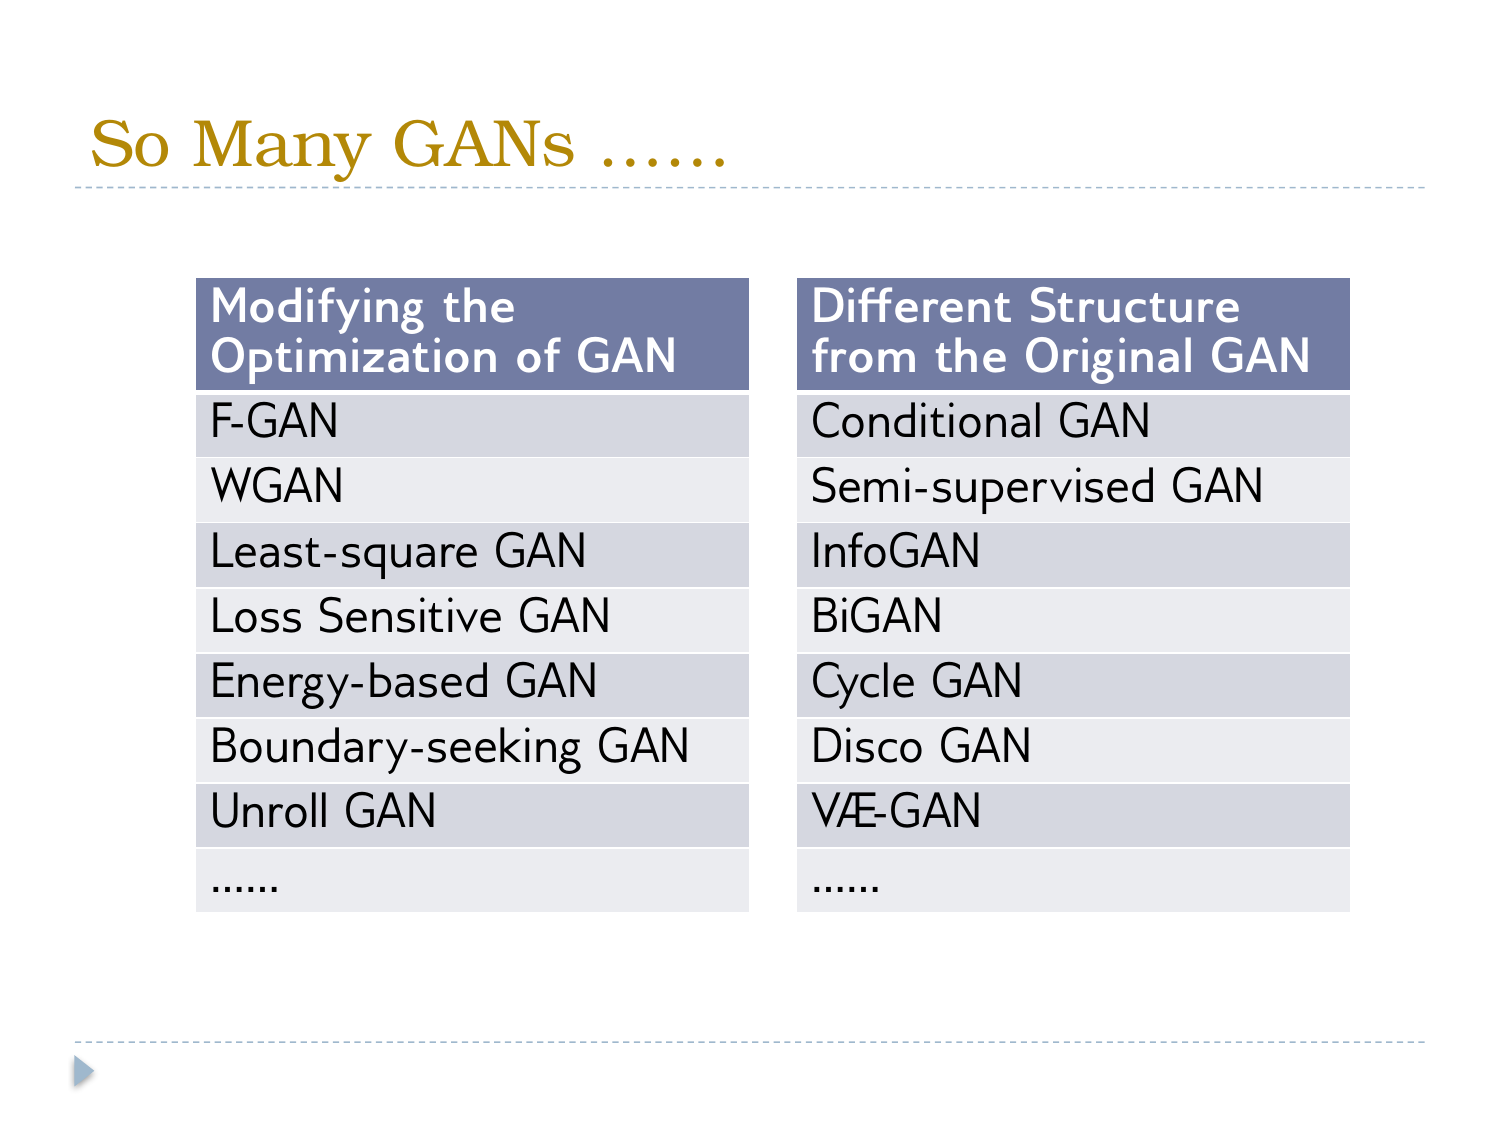

# So Many GANs ……
| Modifying the Optimization of GAN |
| --- |
| F-GAN |
| WGAN |
| Least-square GAN |
| Loss Sensitive GAN |
| Energy-based GAN |
| Boundary-seeking GAN |
| Unroll GAN |
| …… |
| Different Structure from the Original GAN |
| --- |
| Conditional GAN |
| Semi-supervised GAN |
| InfoGAN |
| BiGAN |
| Cycle GAN |
| Disco GAN |
| VAE-GAN |
| …… |